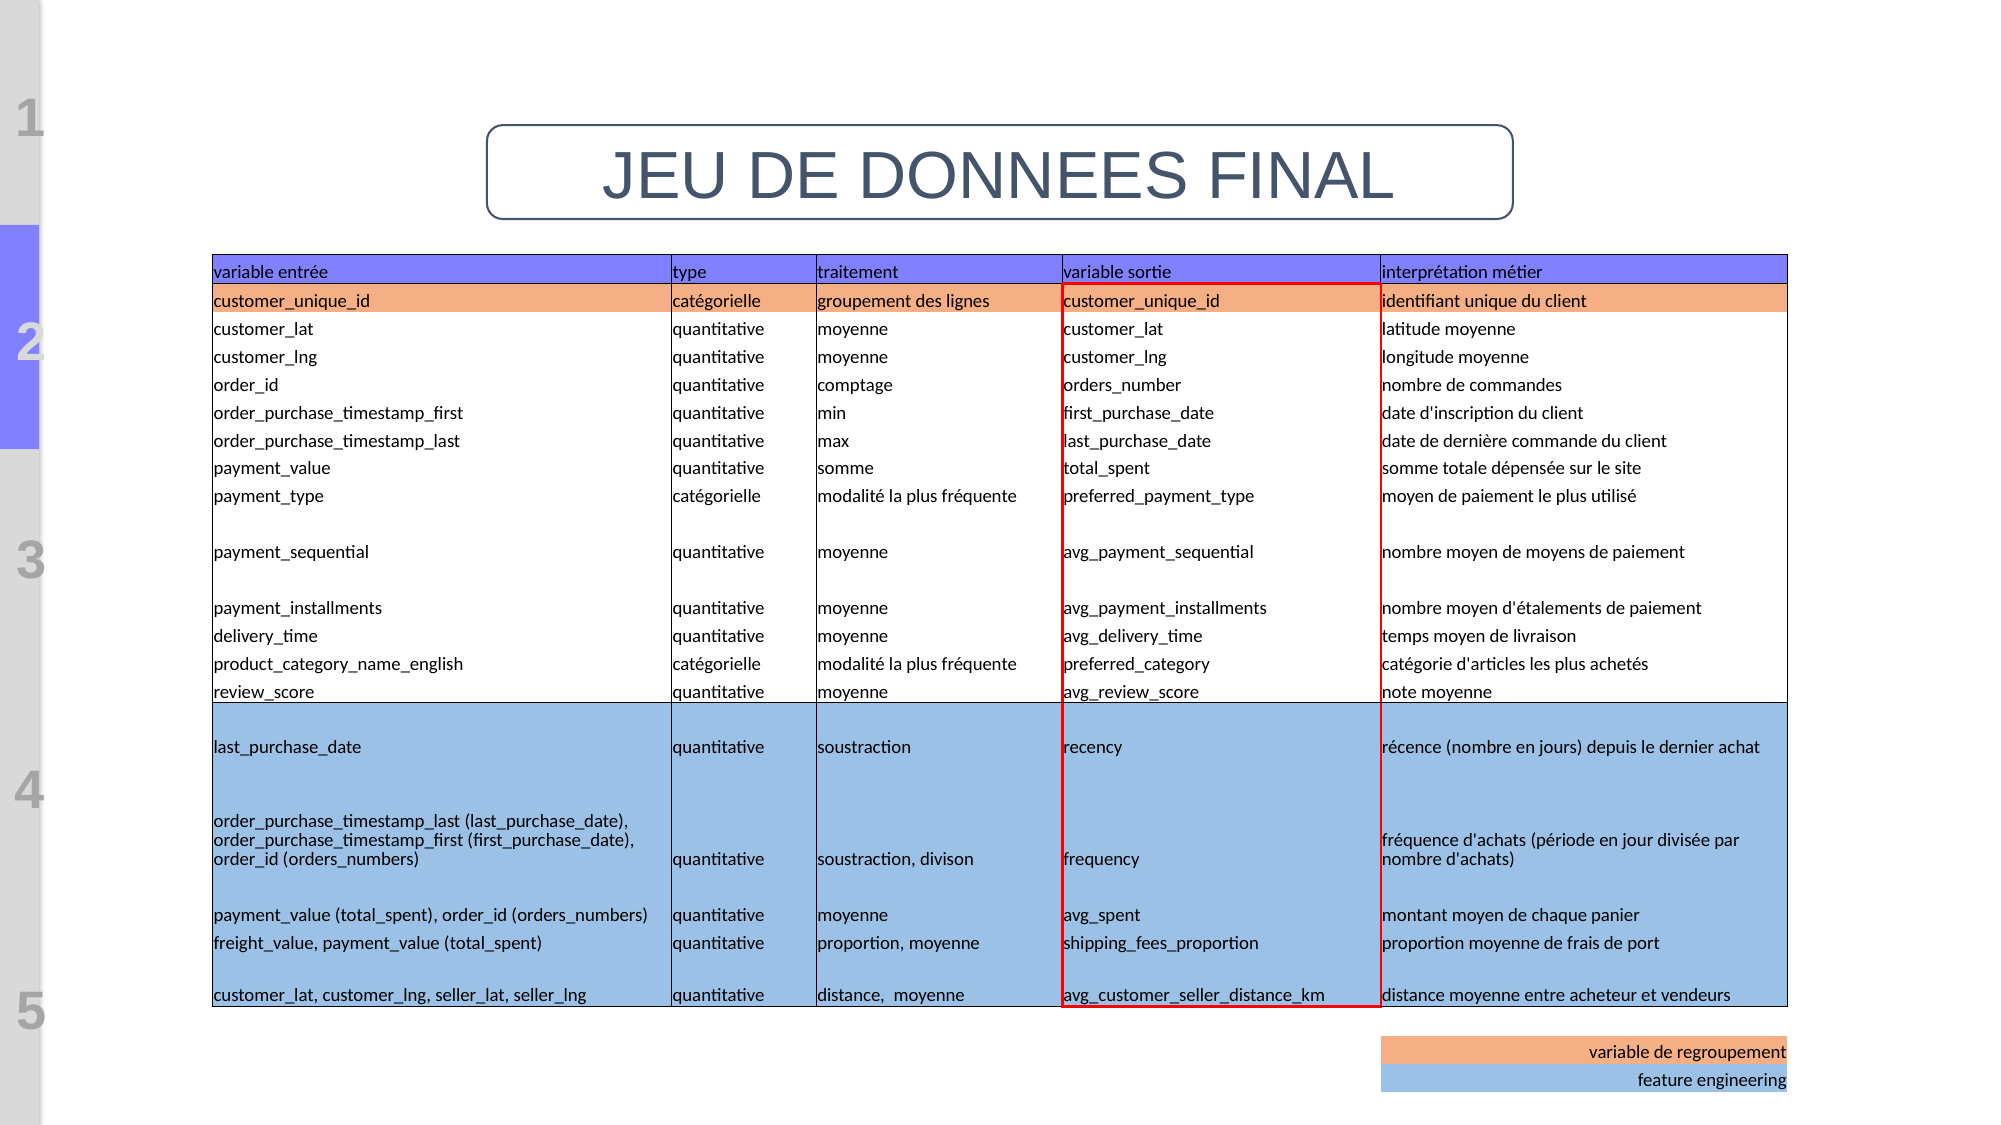

1
JEU DE DONNEES FINAL

| variable entrée | type | traitement | variable sortie | interprétation métier |
| --- | --- | --- | --- | --- |
| customer\_unique\_id | catégorielle | groupement des lignes | customer\_unique\_id | identifiant unique du client |
| customer\_lat | quantitative | moyenne | customer\_lat | latitude moyenne |
| customer\_lng | quantitative | moyenne | customer\_lng | longitude moyenne |
| order\_id | quantitative | comptage | orders\_number | nombre de commandes |
| order\_purchase\_timestamp\_first | quantitative | min | first\_purchase\_date | date d'inscription du client |
| order\_purchase\_timestamp\_last | quantitative | max | last\_purchase\_date | date de dernière commande du client |
| payment\_value | quantitative | somme | total\_spent | somme totale dépensée sur le site |
| payment\_type | catégorielle | modalité la plus fréquente | preferred\_payment\_type | moyen de paiement le plus utilisé |
| payment\_sequential | quantitative | moyenne | avg\_payment\_sequential | nombre moyen de moyens de paiement |
| payment\_installments | quantitative | moyenne | avg\_payment\_installments | nombre moyen d'étalements de paiement |
| delivery\_time | quantitative | moyenne | avg\_delivery\_time | temps moyen de livraison |
| product\_category\_name\_english | catégorielle | modalité la plus fréquente | preferred\_category | catégorie d'articles les plus achetés |
| review\_score | quantitative | moyenne | avg\_review\_score | note moyenne |
| last\_purchase\_date | quantitative | soustraction | recency | récence (nombre en jours) depuis le dernier achat |
| order\_purchase\_timestamp\_last (last\_purchase\_date), order\_purchase\_timestamp\_first (first\_purchase\_date), order\_id (orders\_numbers) | quantitative | soustraction, divison | frequency | fréquence d'achats (période en jour divisée par nombre d'achats) |
| payment\_value (total\_spent), order\_id (orders\_numbers) | quantitative | moyenne | avg\_spent | montant moyen de chaque panier |
| freight\_value, payment\_value (total\_spent) | quantitative | proportion, moyenne | shipping\_fees\_proportion | proportion moyenne de frais de port |
| customer\_lat, customer\_lng, seller\_lat, seller\_lng | quantitative | distance, moyenne | avg\_customer\_seller\_distance\_km | distance moyenne entre acheteur et vendeurs |
|  |  |  |  |  |
|  |  |  |  | variable de regroupement |
|  |  |  |  | feature engineering |
2
3
4
5